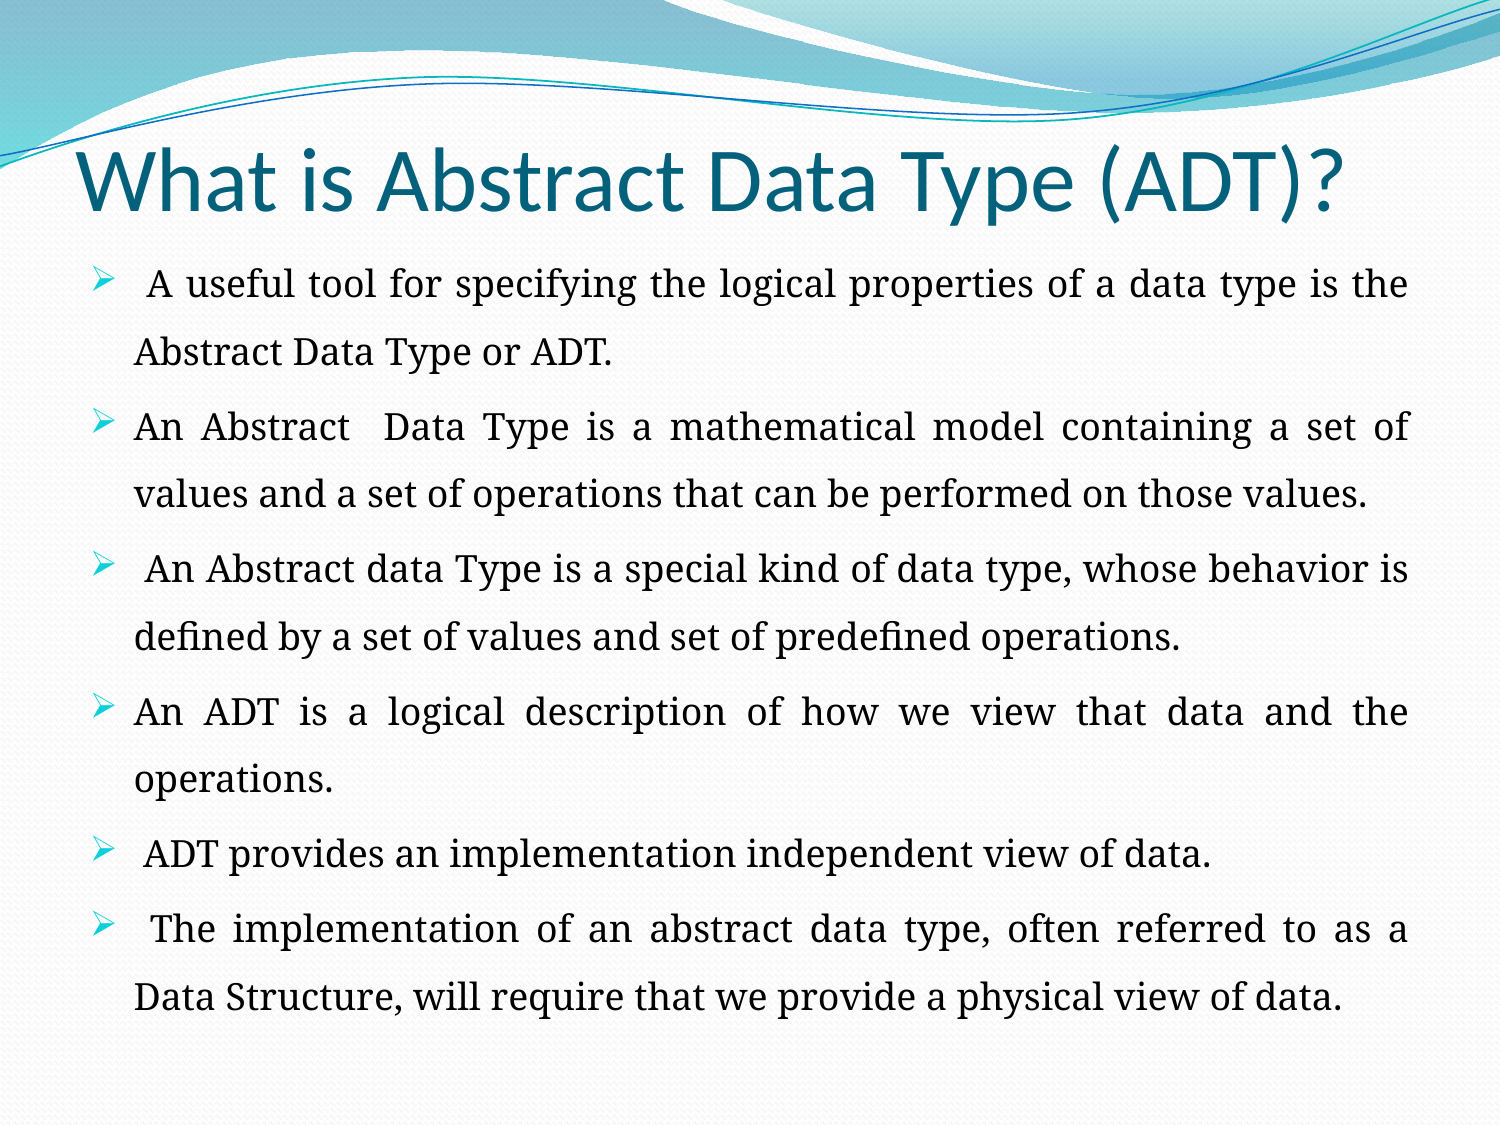

# What is Abstract Data Type (ADT)?
 A useful tool for specifying the logical properties of a data type is the Abstract Data Type or ADT.
An Abstract  Data Type is a mathematical model containing a set of values and a set of operations that can be performed on those values.
 An Abstract data Type is a special kind of data type, whose behavior is defined by a set of values and set of predefined operations.
An ADT is a logical description of how we view that data and the operations.
 ADT provides an implementation independent view of data.
 The implementation of an abstract data type, often referred to as a Data Structure, will require that we provide a physical view of data.